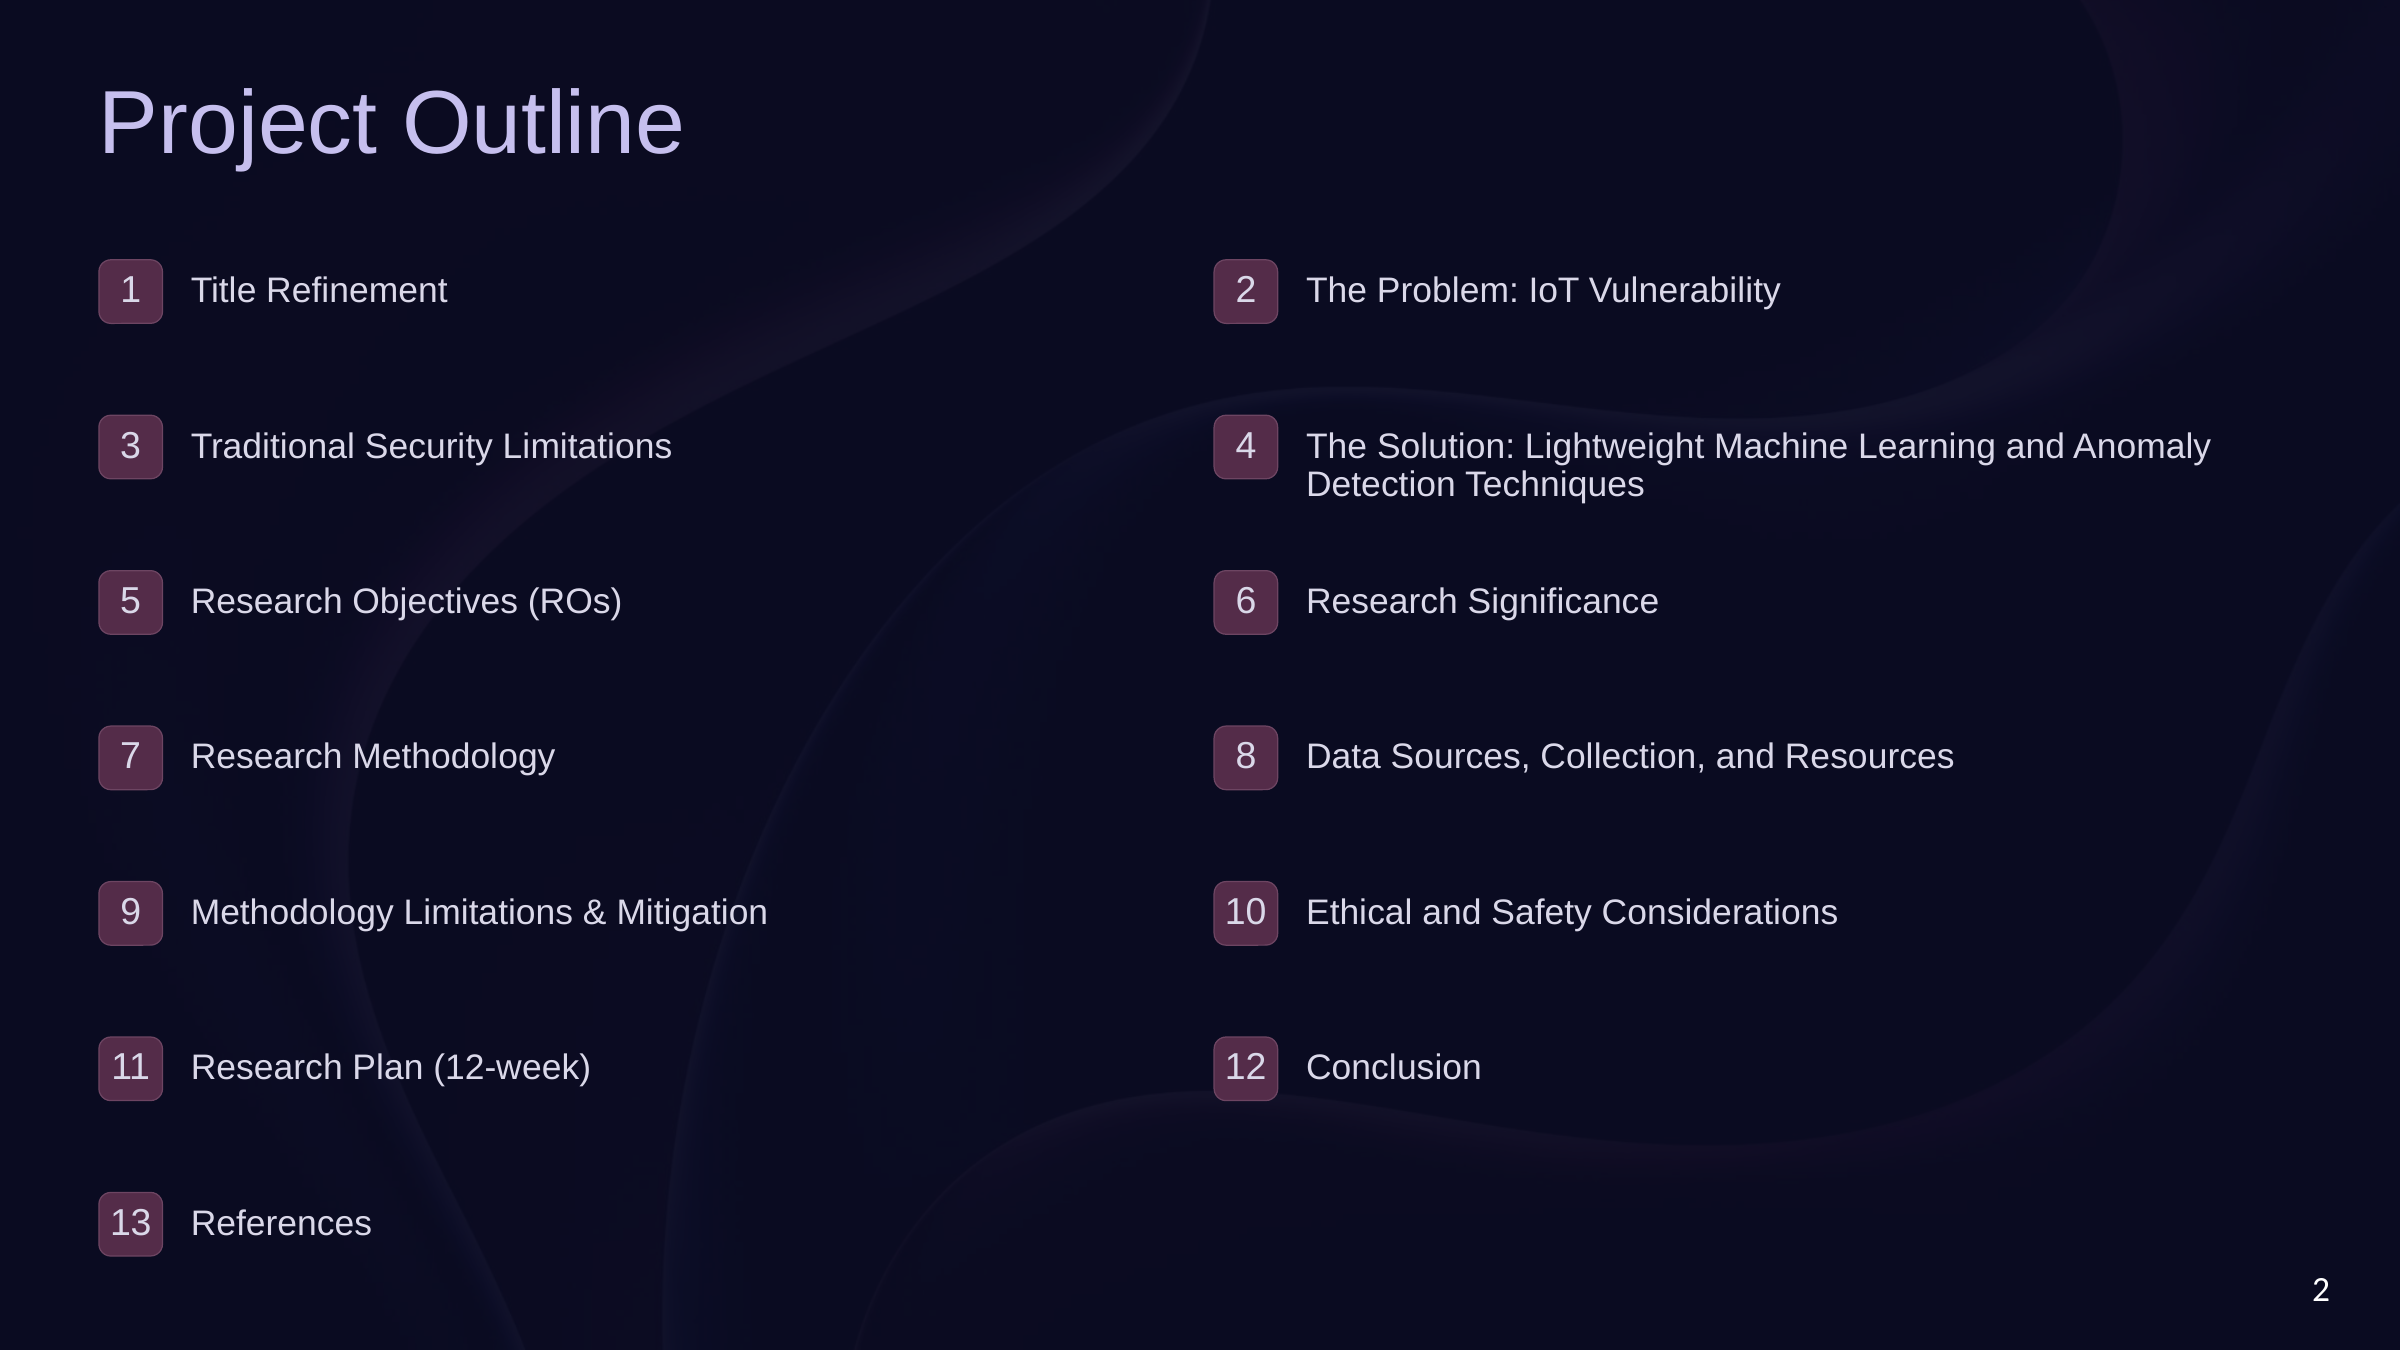

Project Outline

Title Refinement
The Problem: IoT Vulnerability
1
2

Traditional Security Limitations
The Solution: Lightweight Machine Learning and Anomaly Detection Techniques
3
4

Research Objectives (ROs)
Research Significance
5
6

Research Methodology
Data Sources, Collection, and Resources
7
8

Methodology Limitations & Mitigation
Ethical and Safety Considerations
9
10

Research Plan (12-week)
Conclusion
11
12

References
13
2